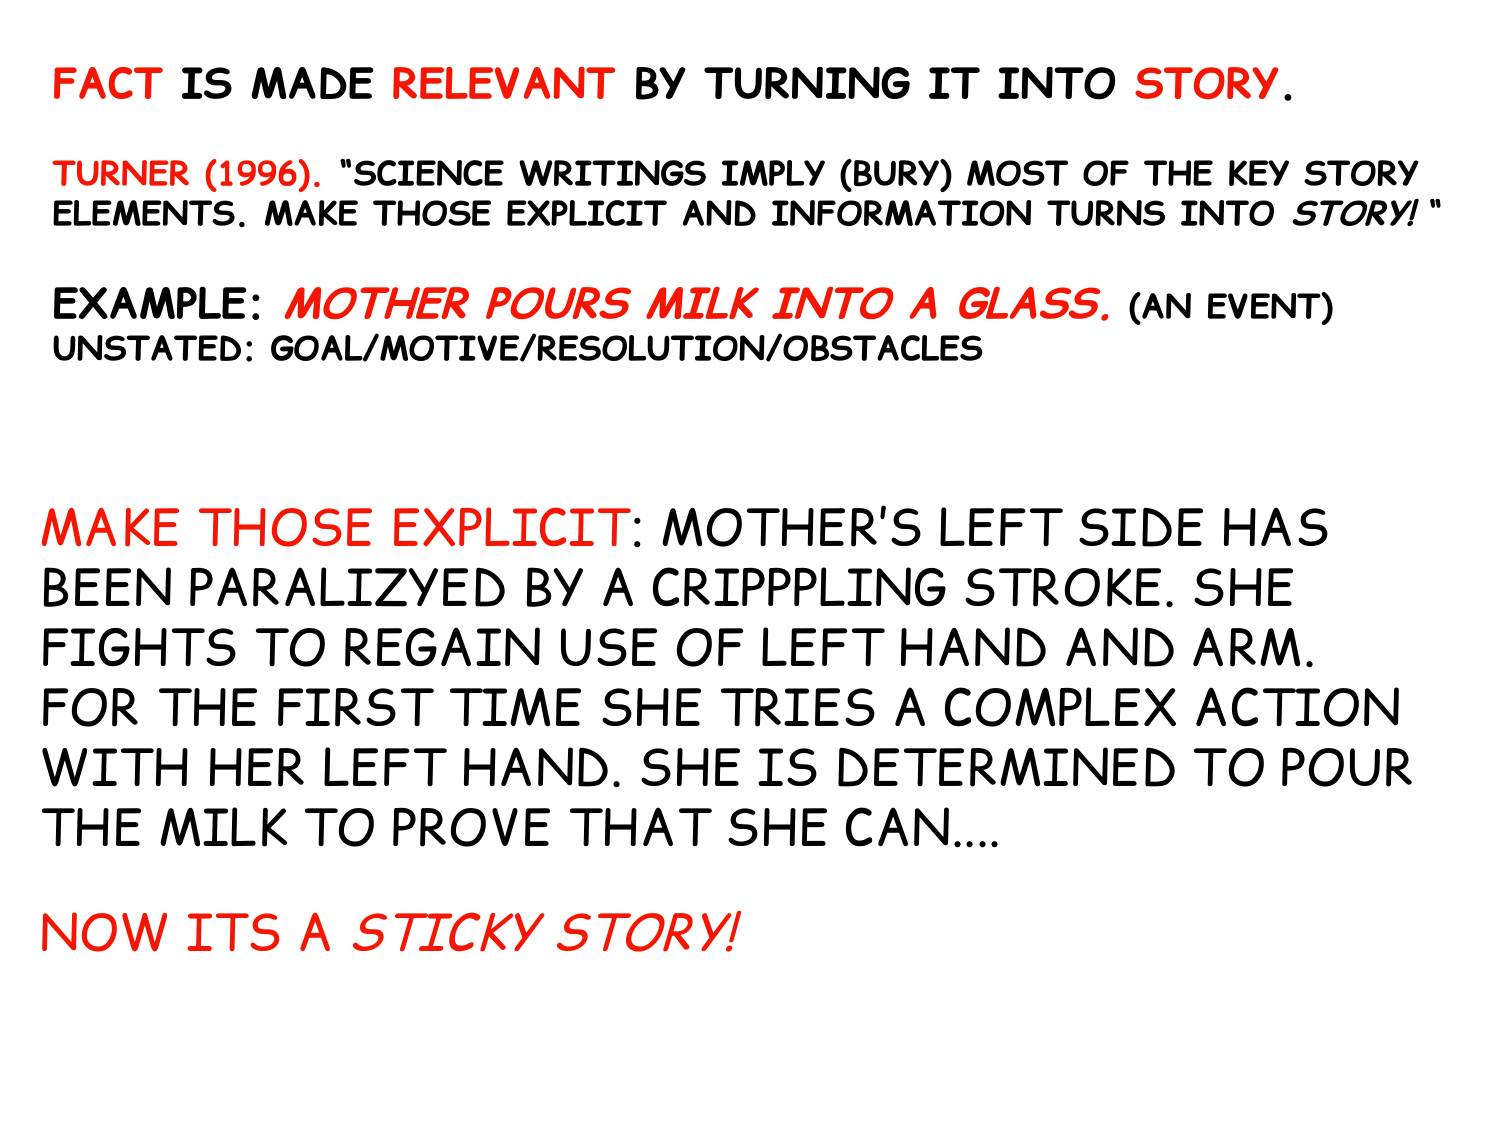

FACT IS MADE RELEVANT BY TURNING IT INTO STORY.
TURNER (1996). “SCIENCE WRITINGS IMPLY (BURY) MOST OF THE KEY STORY ELEMENTS. MAKE THOSE EXPLICIT AND INFORMATION TURNS INTO STORY! “
EXAMPLE: MOTHER POURS MILK INTO A GLASS. (AN EVENT)
UNSTATED: GOAL/MOTIVE/RESOLUTION/OBSTACLES
MAKE THOSE EXPLICIT: MOTHER’S LEFT SIDE HAS BEEN PARALIZYED BY A CRIPPPLING STROKE. SHE FIGHTS TO REGAIN USE OF LEFT HAND AND ARM.  FOR THE FIRST TIME SHE TRIES A COMPLEX ACTION WITH HER LEFT HAND. SHE IS DETERMINED TO POUR THE MILK TO PROVE THAT SHE CAN....
NOW ITS A STICKY STORY!